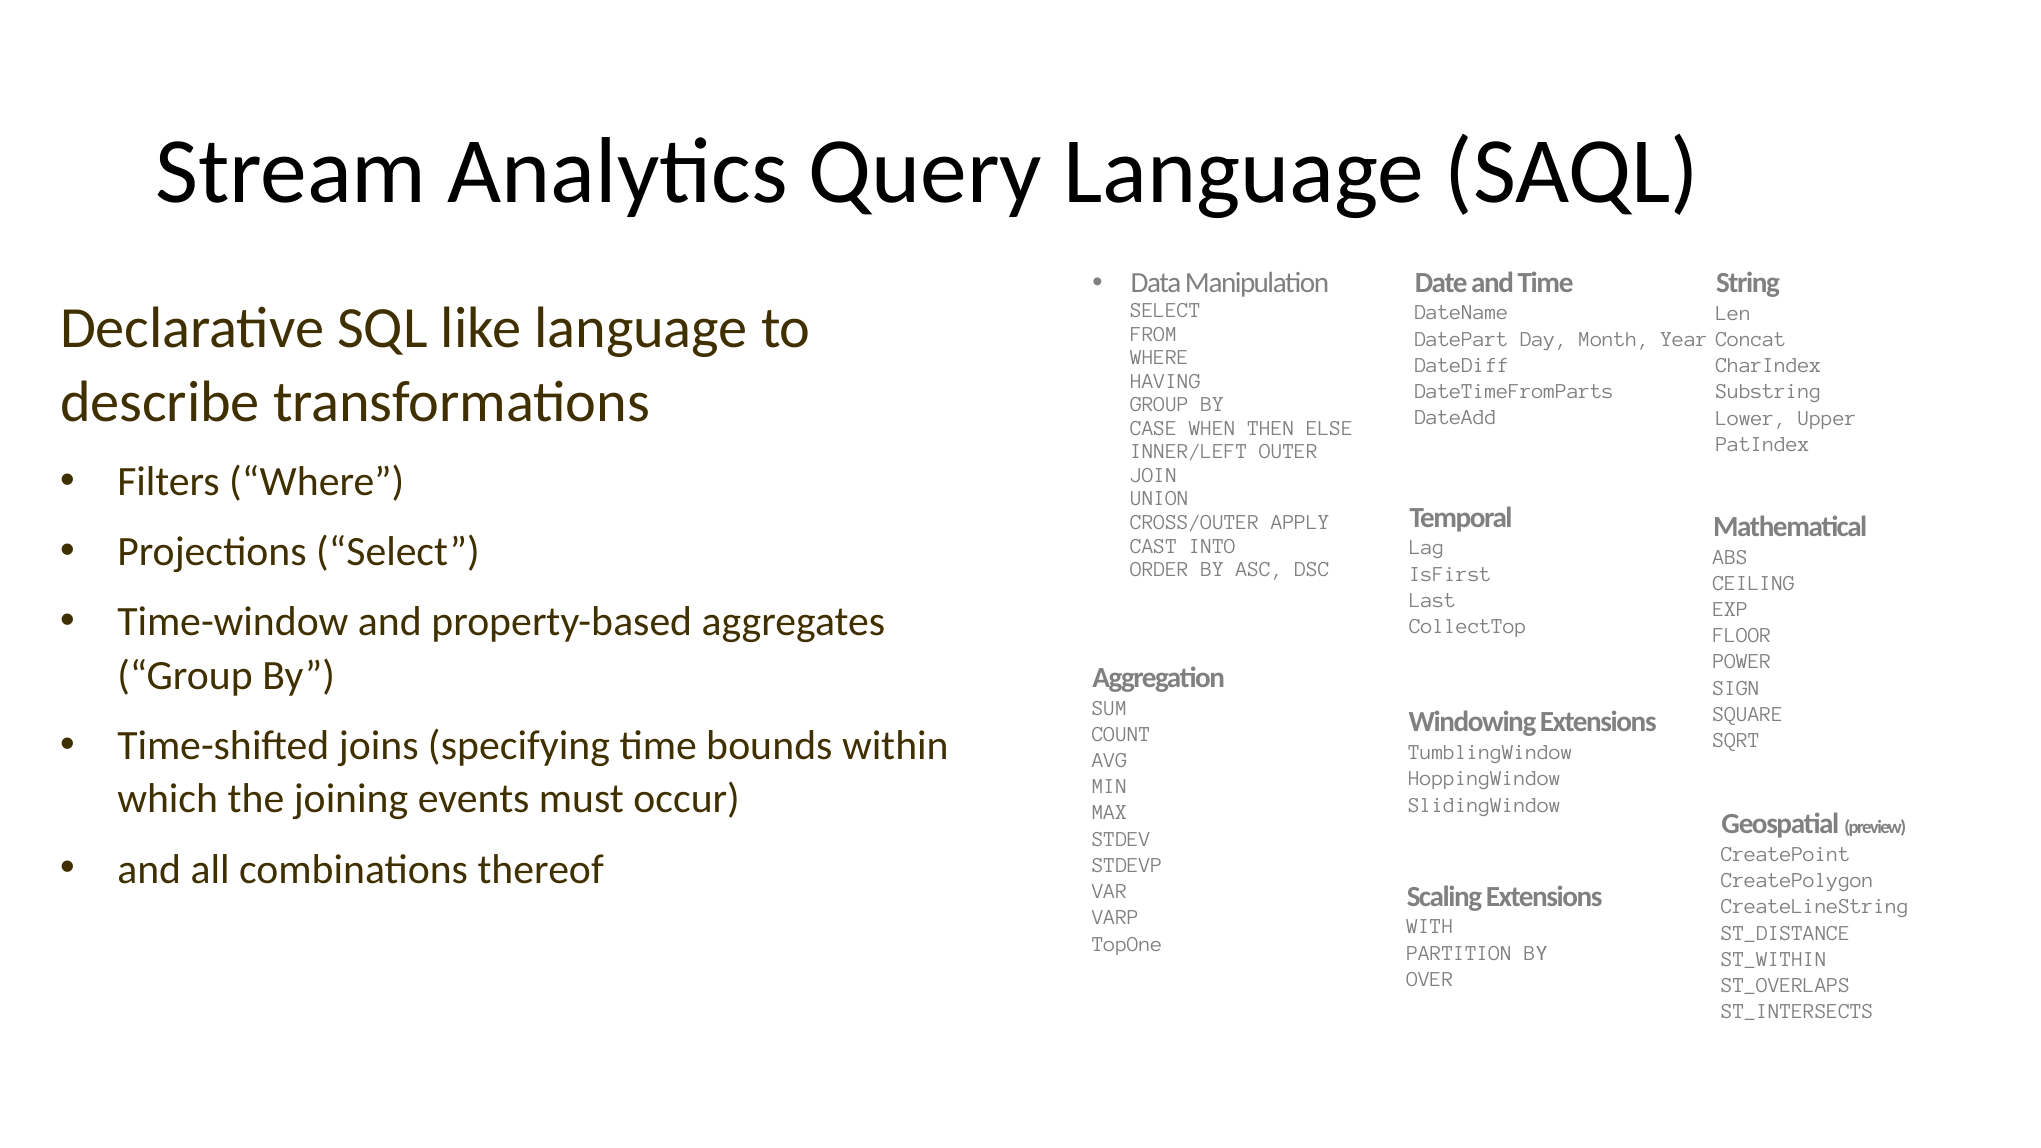

# Stream Analytics Query Language (SAQL)
Date and Time
DateName
DatePart Day, Month, Year
DateDiff
DateTimeFromParts
DateAdd
String
Len
Concat
CharIndex
Substring
Lower, Upper
PatIndex
Data Manipulation
SELECT
FROM
WHERE
HAVING
GROUP BY
CASE WHEN THEN ELSE
INNER/LEFT OUTER JOIN
UNION
CROSS/OUTER APPLY
CAST INTO
ORDER BY ASC, DSC
Declarative SQL like language to describe transformations
Filters (“Where”)
Projections (“Select”)
Time-window and property-based aggregates (“Group By”)
Time-shifted joins (specifying time bounds within which the joining events must occur)
and all combinations thereof
Temporal
Lag
IsFirst
Last
CollectTop
Mathematical
ABS
CEILING
EXP
FLOOR
POWER
SIGN
SQUARE
SQRT
Aggregation
SUM
COUNT
AVG
MIN
MAX
STDEV
STDEVP
VAR
VARP
TopOne
Windowing Extensions
TumblingWindow
HoppingWindow
SlidingWindow
Geospatial (preview)
CreatePoint
CreatePolygon
CreateLineString
ST_DISTANCE
ST_WITHIN
ST_OVERLAPS
ST_INTERSECTS
Scaling Extensions
WITH
PARTITION BY
OVER